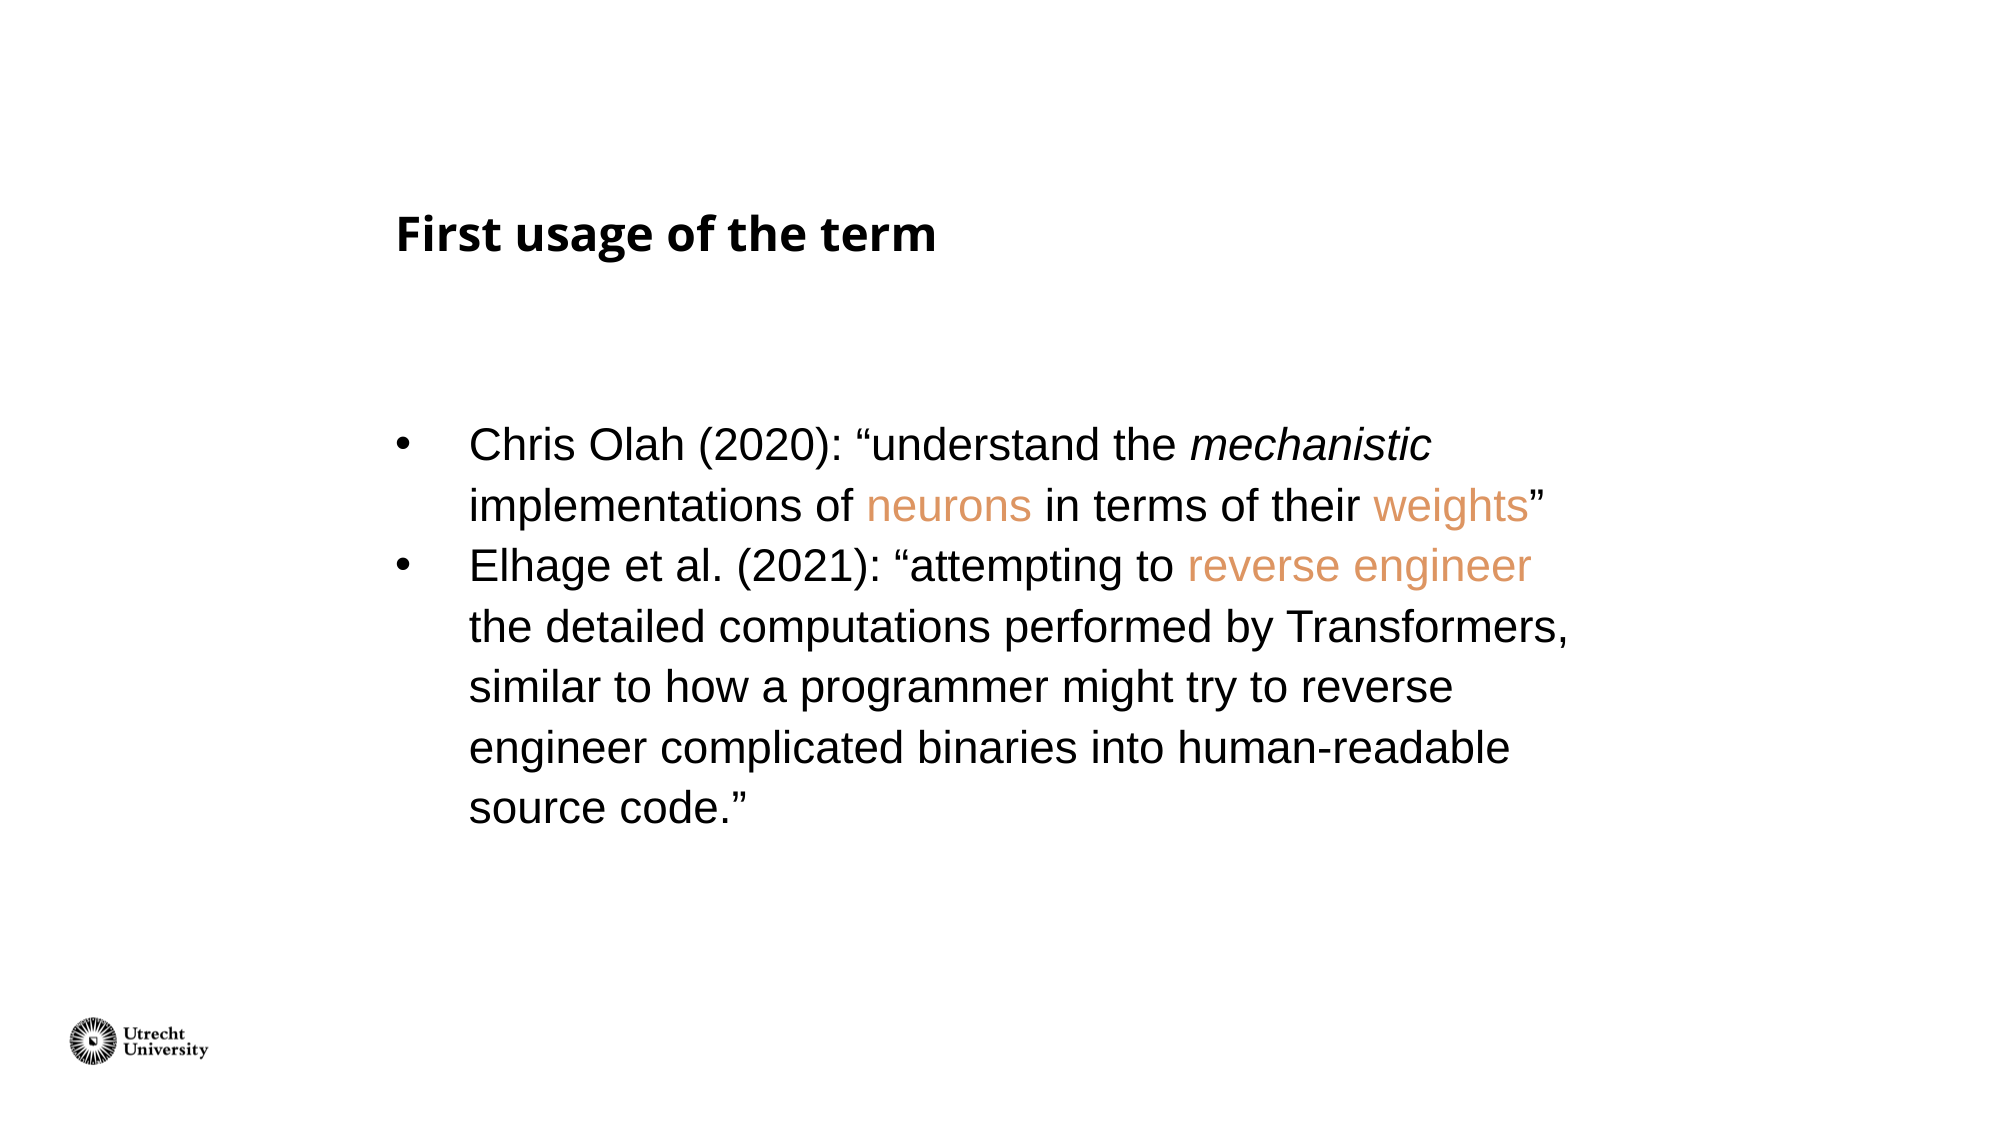

# First usage of the term
Chris Olah (2020): “understand the mechanistic implementations of neurons in terms of their weights”
Elhage et al. (2021): “attempting to reverse engineer the detailed computations performed by Transformers, similar to how a programmer might try to reverse engineer complicated binaries into human-readable source code.”